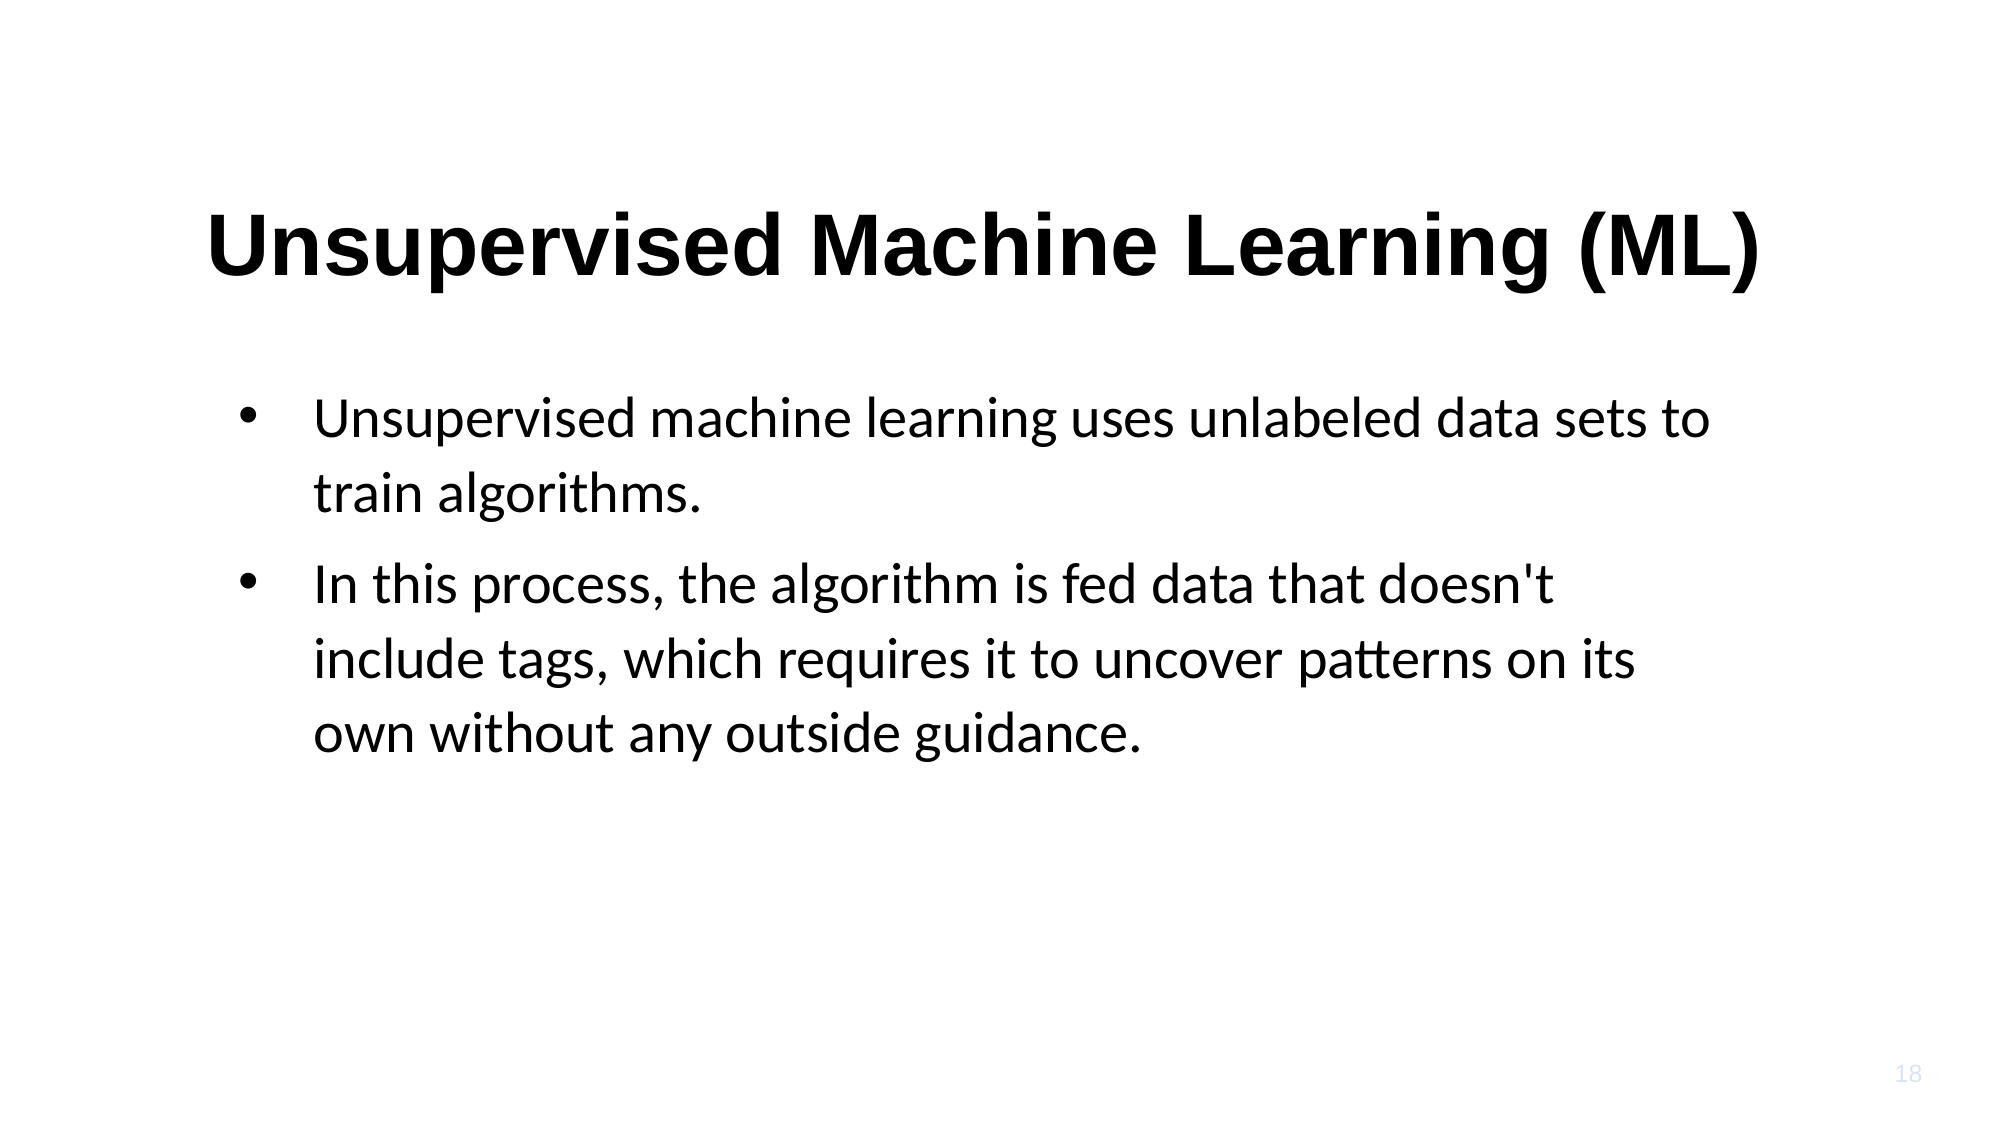

# Unsupervised Machine Learning (ML)
Unsupervised machine learning uses unlabeled data sets to train algorithms.
In this process, the algorithm is fed data that doesn't include tags, which requires it to uncover patterns on its own without any outside guidance.
18